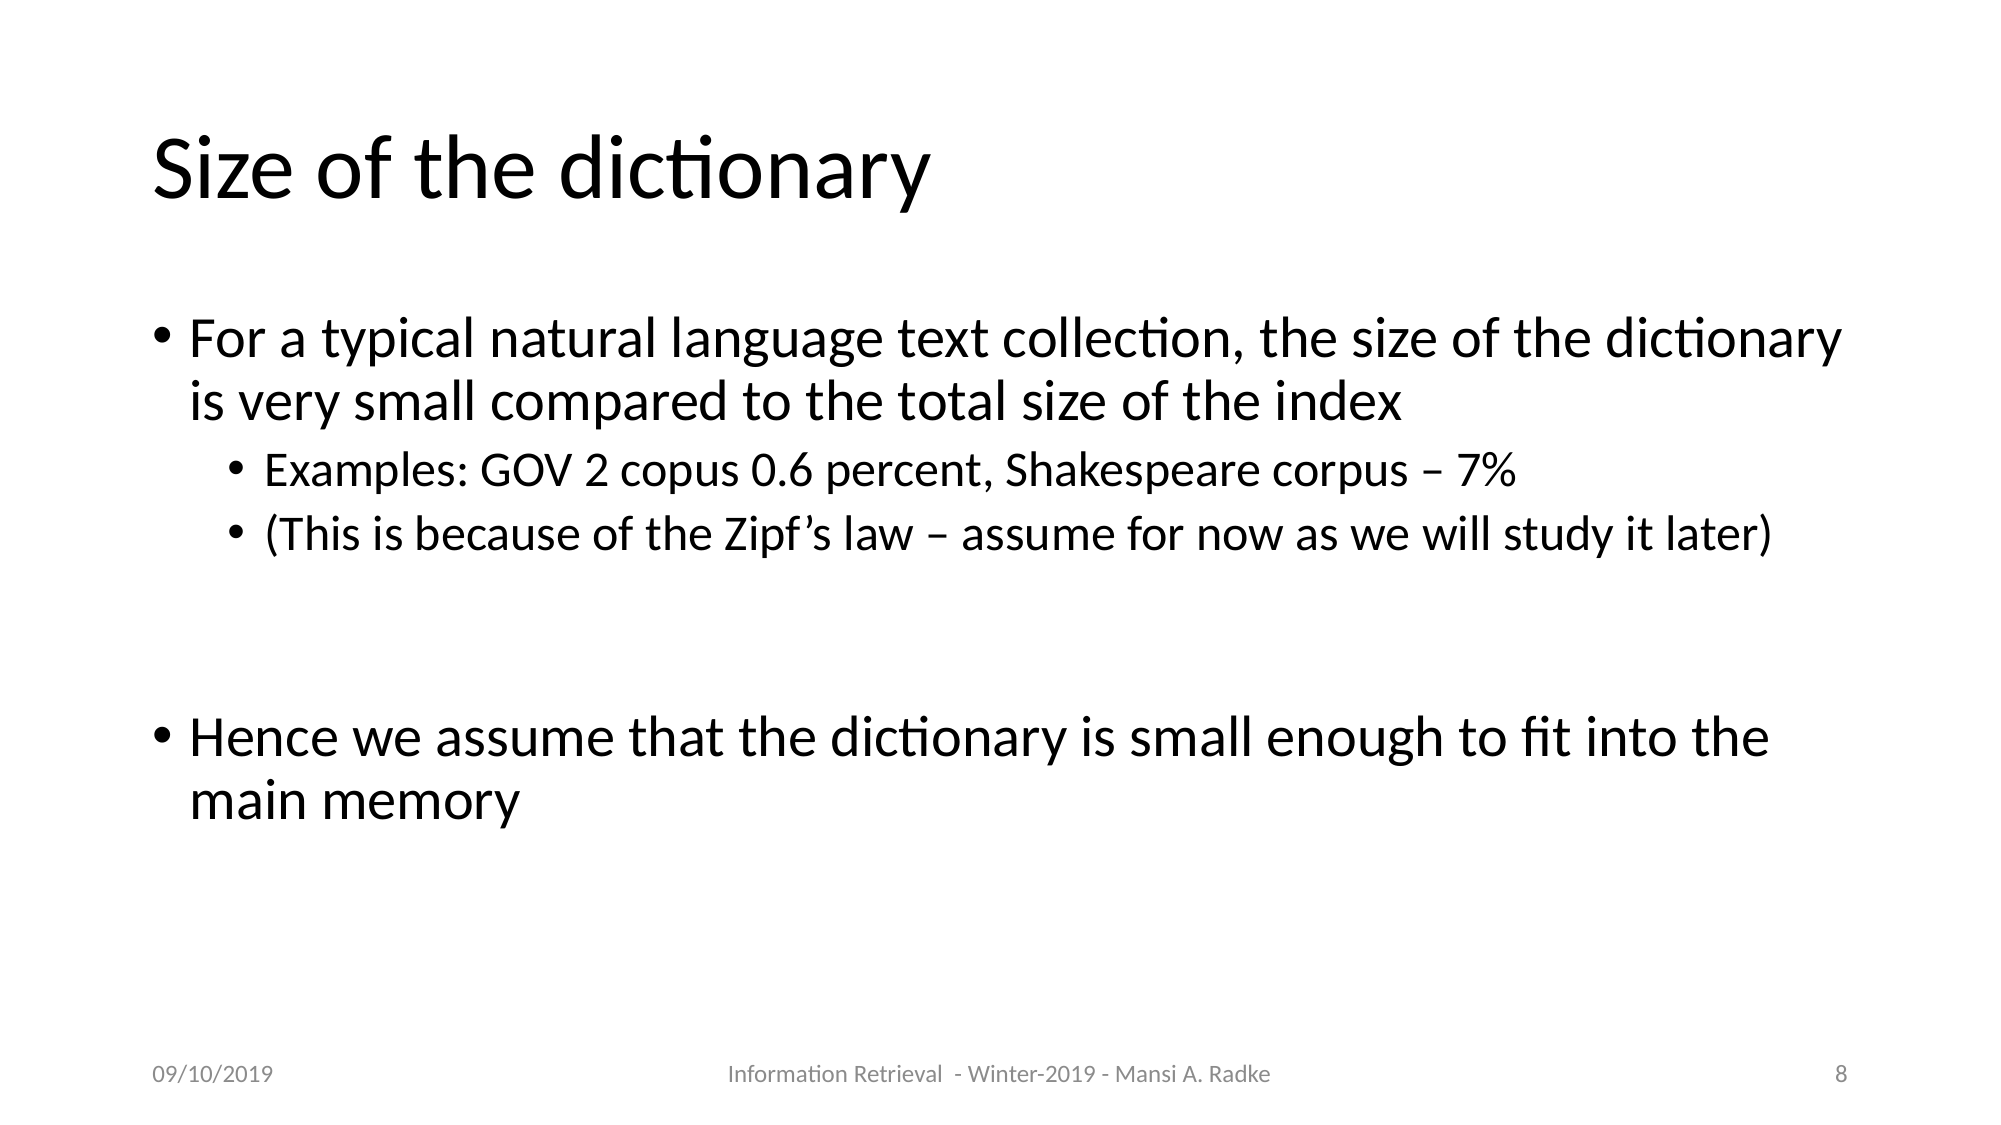

Size of the dictionary
For a typical natural language text collection, the size of the dictionary is very small compared to the total size of the index
Examples: GOV 2 copus 0.6 percent, Shakespeare corpus – 7%
(This is because of the Zipf’s law – assume for now as we will study it later)

Hence we assume that the dictionary is small enough to fit into the main memory

09/10/2019
Information Retrieval  - Winter-2019 - Mansi A. Radke
8